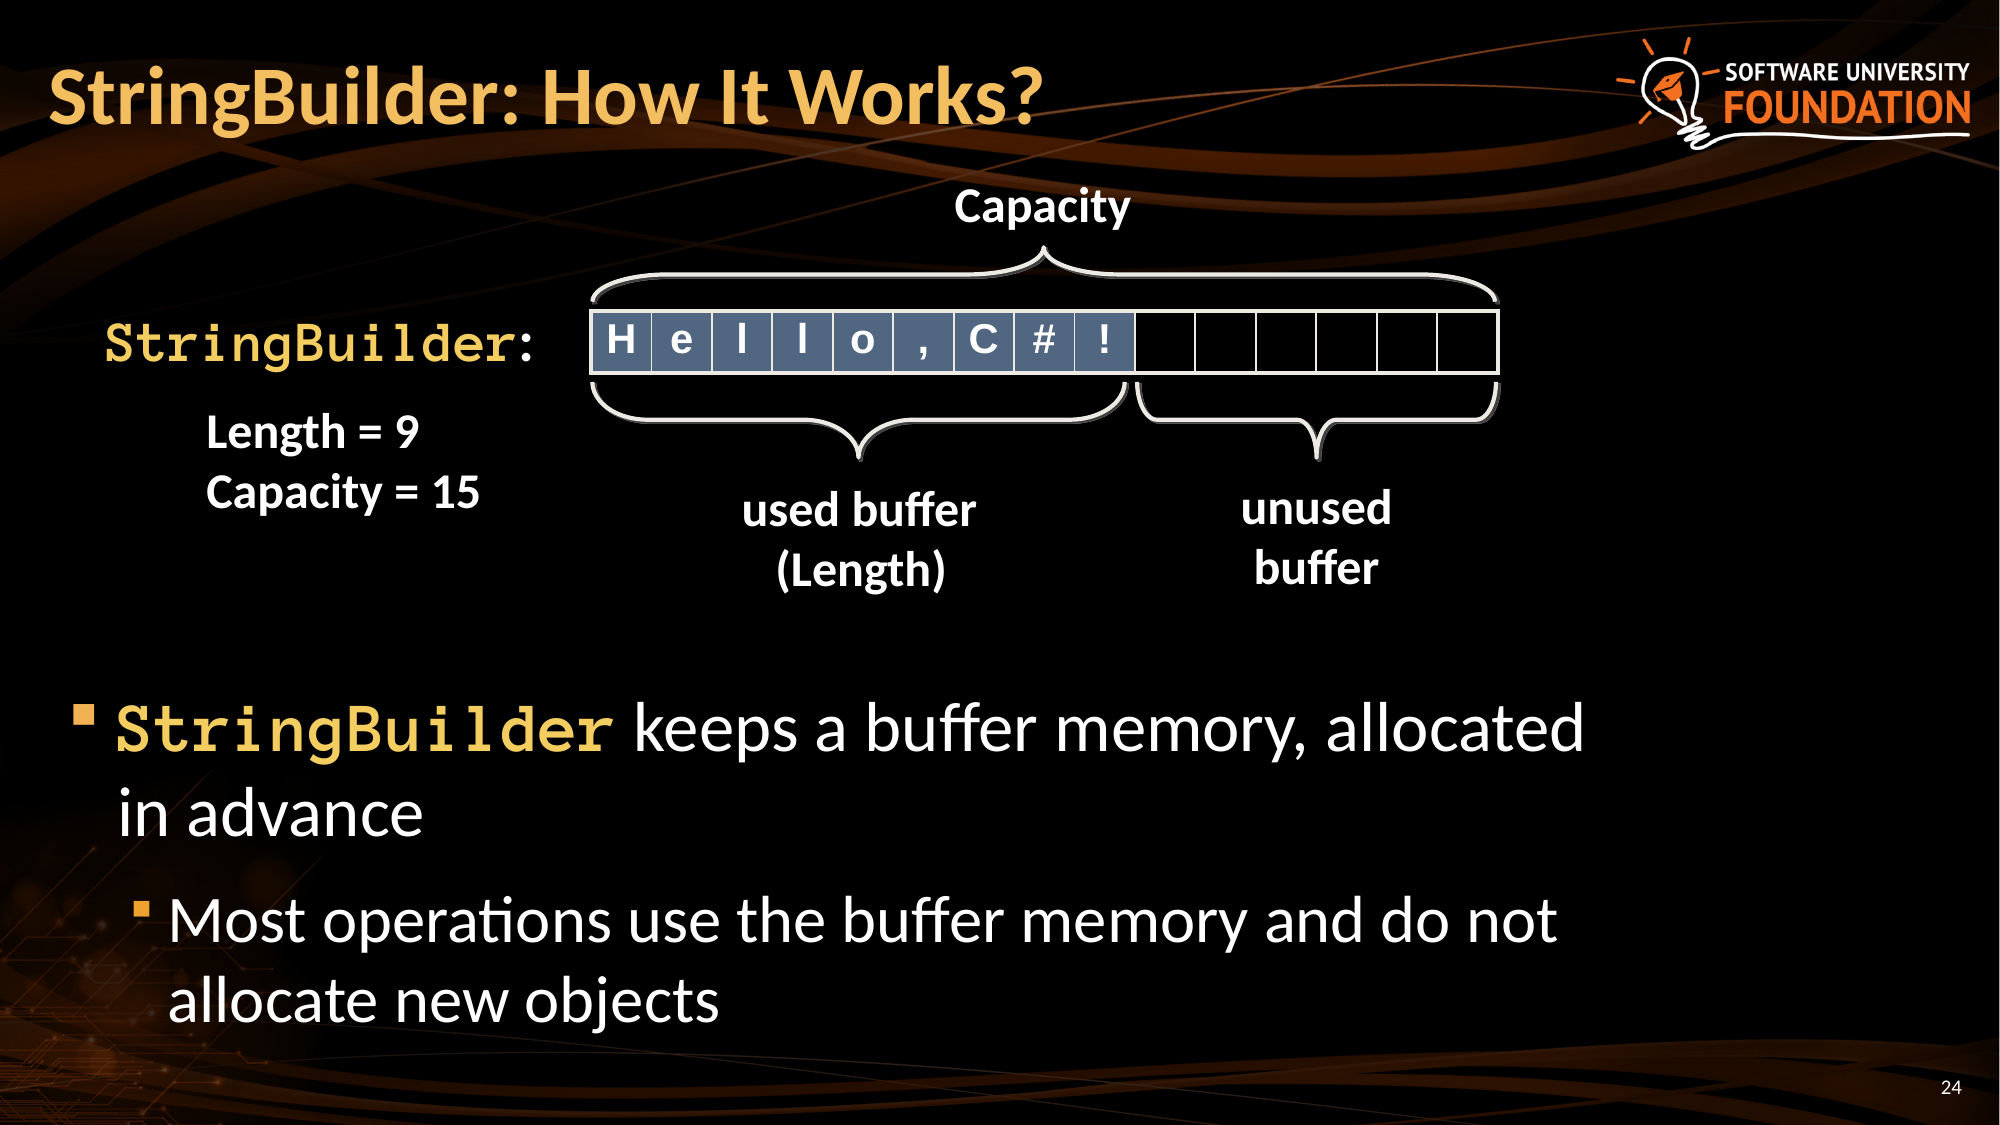

# StringBuilder: How It Works?

Capacity

StringBuilder:
Length = 9
Capacity = 15
| H | e | l | l | o | , | C | # | ! |  |  |  |  |  |  |
| --- | --- | --- | --- | --- | --- | --- | --- | --- | --- | --- | --- | --- | --- | --- |
unused buffer
used buffer
   (Length)
StringBuilder keeps a buffer memory, allocated
in advance
Most operations use the buffer memory and do not
allocate new objects
24